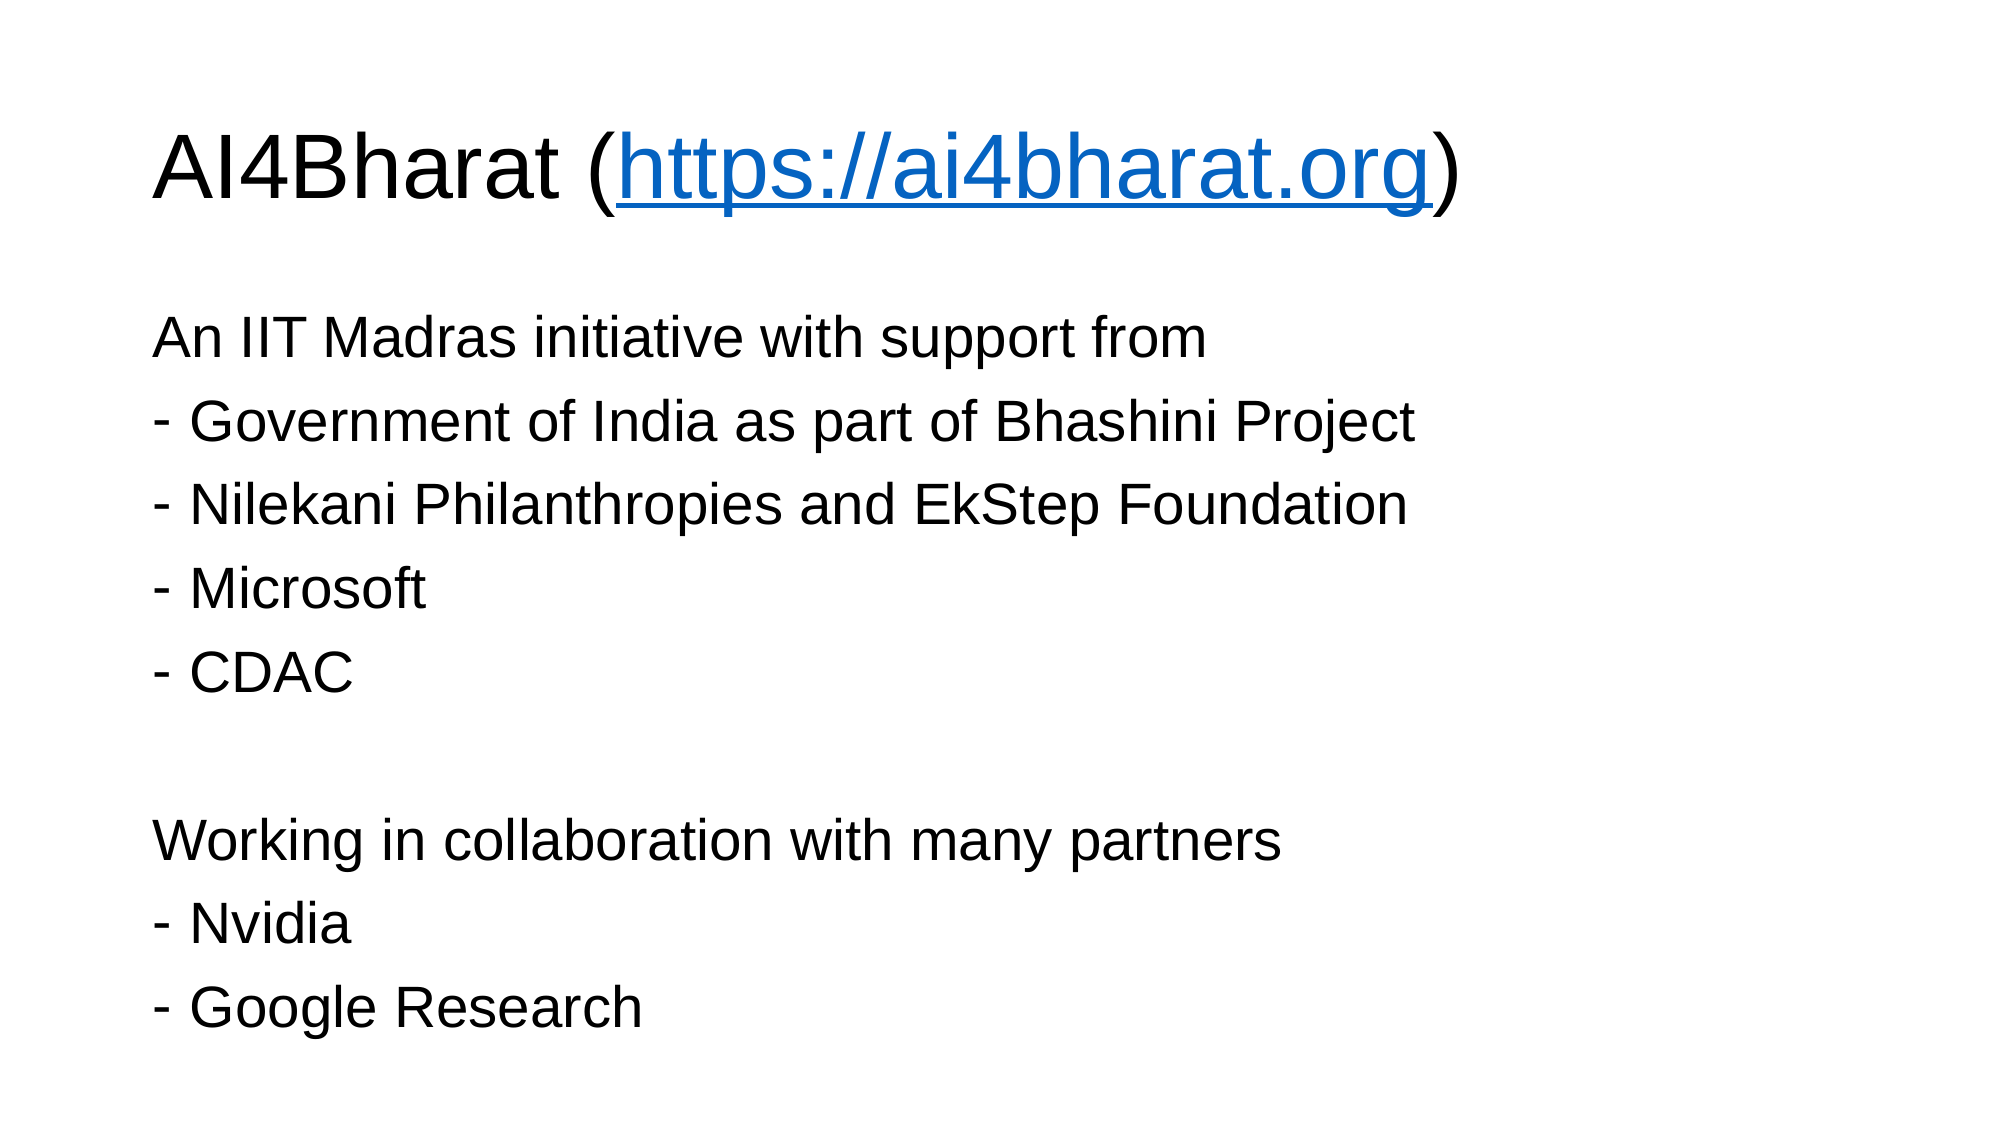

# AI4Bharat (https://ai4bharat.org)
An IIT Madras initiative with support from
Government of India as part of Bhashini Project
Nilekani Philanthropies and EkStep Foundation
Microsoft
CDAC

Working in collaboration with many partners
Nvidia
Google Research